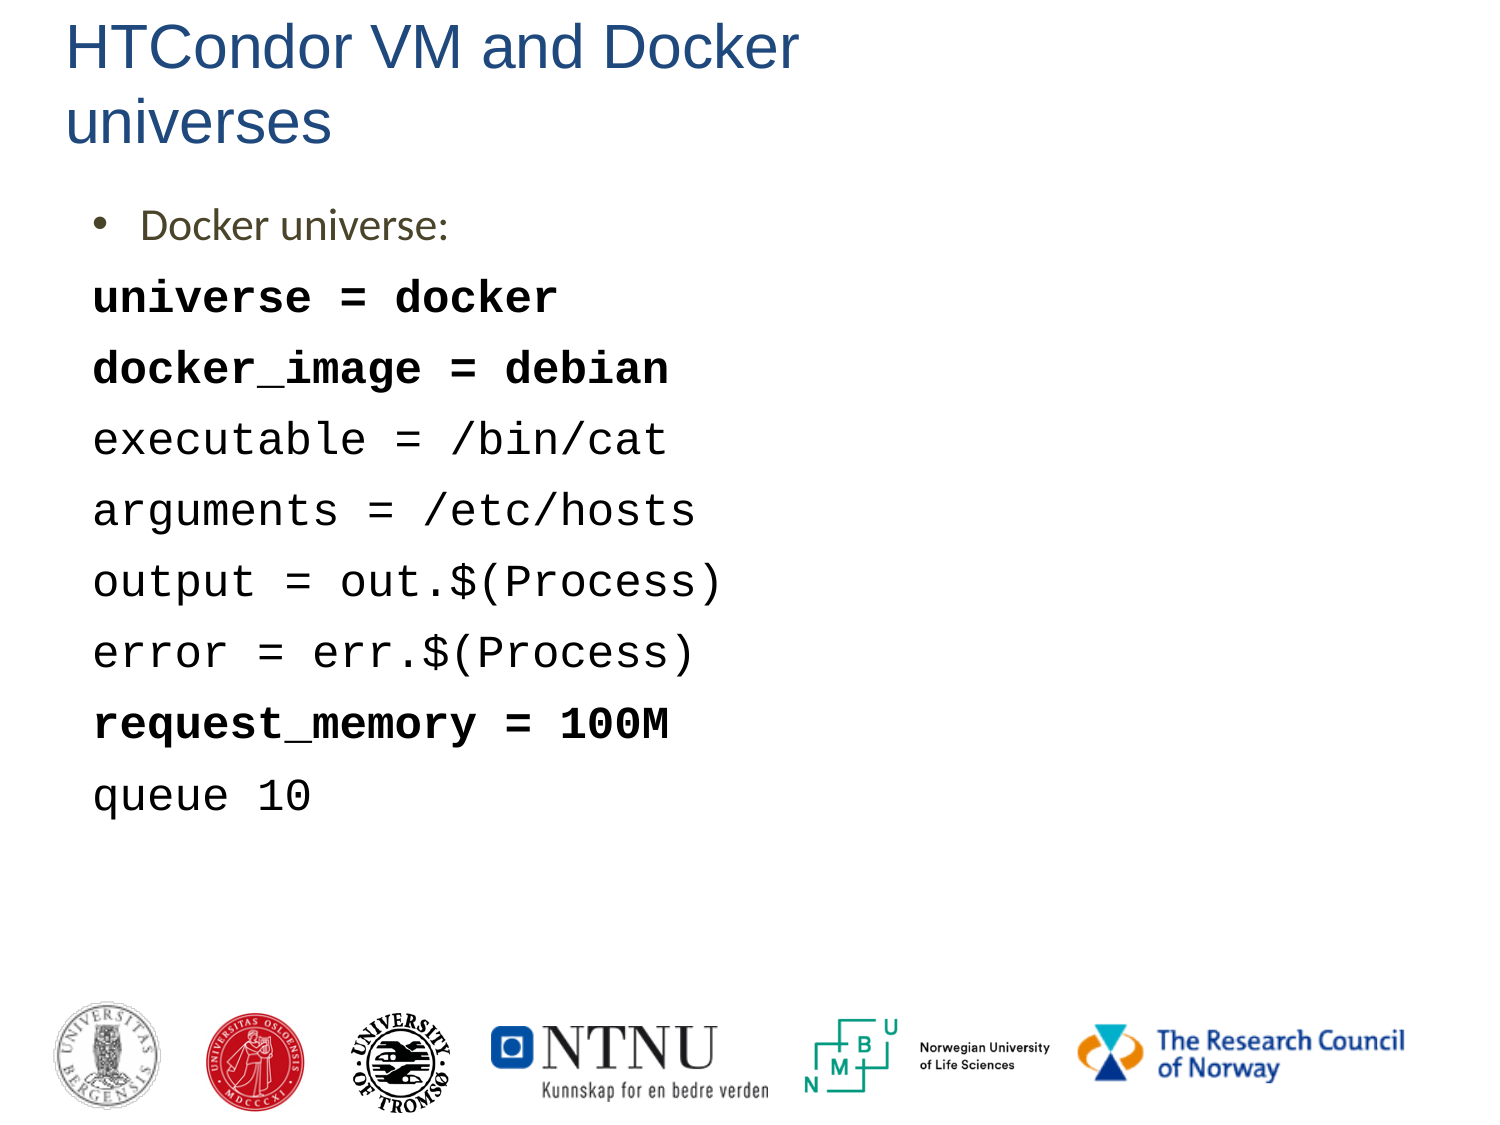

# HTCondor VM and Docker universes
Docker universe:
universe = docker
docker_image = debian
executable = /bin/cat
arguments = /etc/hosts
output = out.$(Process)
error = err.$(Process)
request_memory = 100M
queue 10